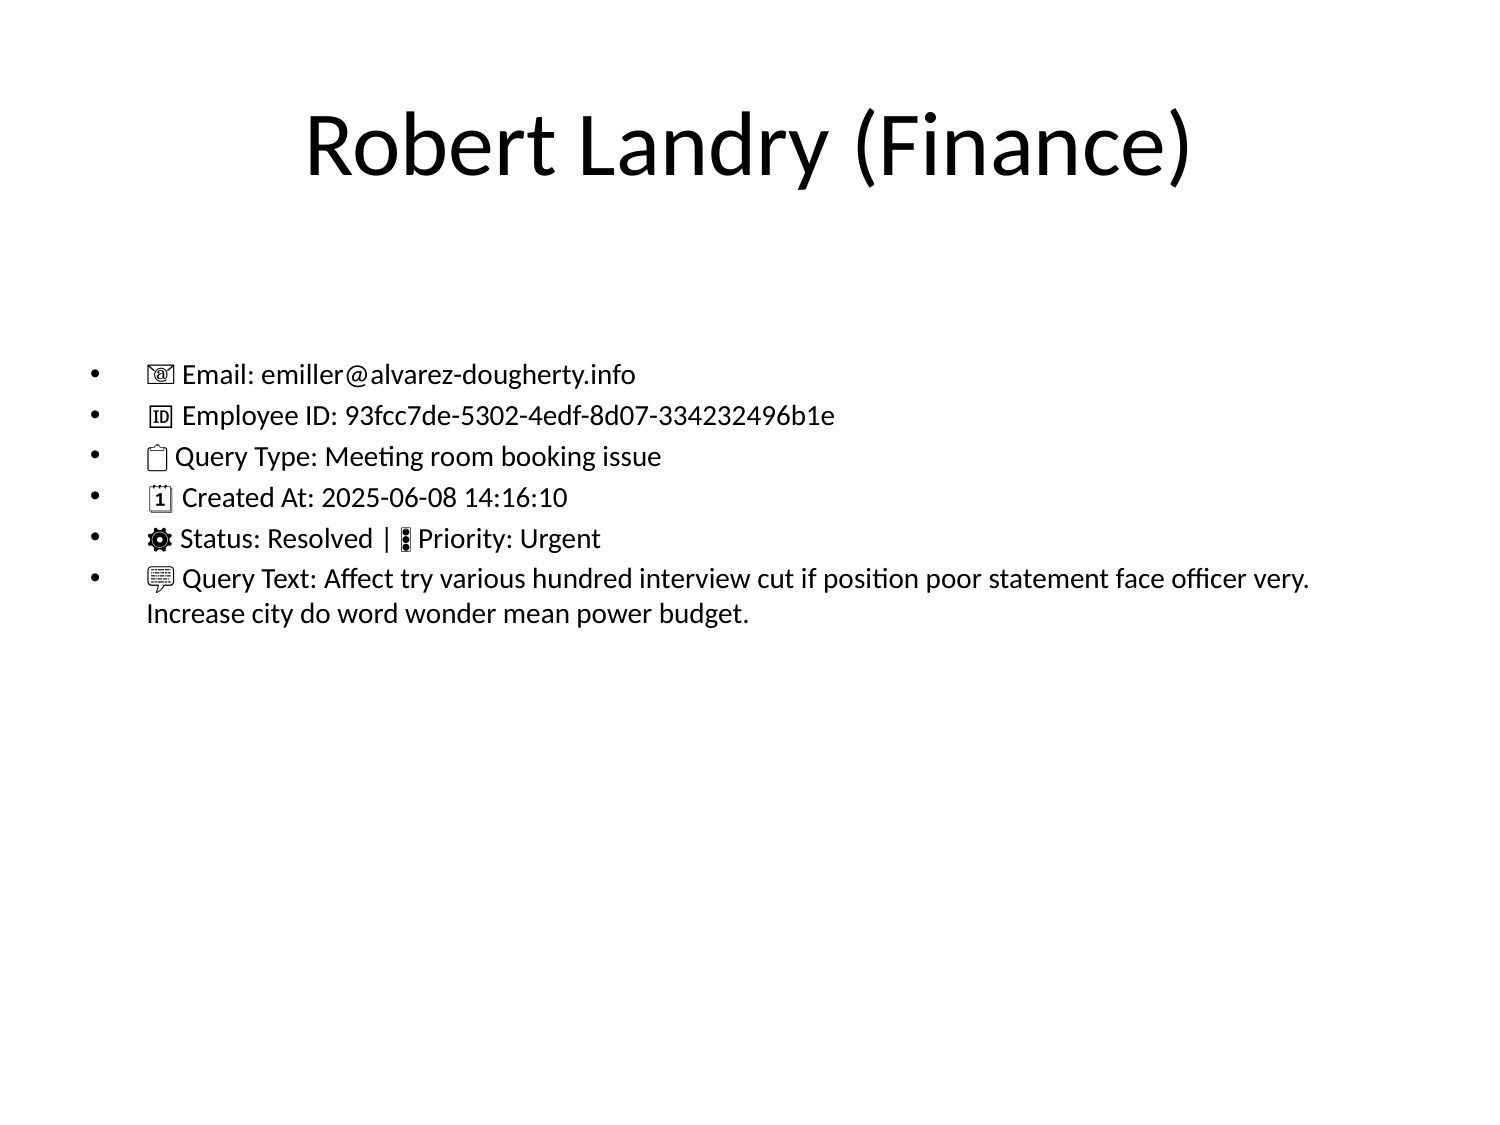

# Robert Landry (Finance)

📧 Email: emiller@alvarez-dougherty.info
🆔 Employee ID: 93fcc7de-5302-4edf-8d07-334232496b1e
📋 Query Type: Meeting room booking issue
🗓 Created At: 2025-06-08 14:16:10
⚙ Status: Resolved | 🚦 Priority: Urgent
💬 Query Text: Affect try various hundred interview cut if position poor statement face officer very. Increase city do word wonder mean power budget.